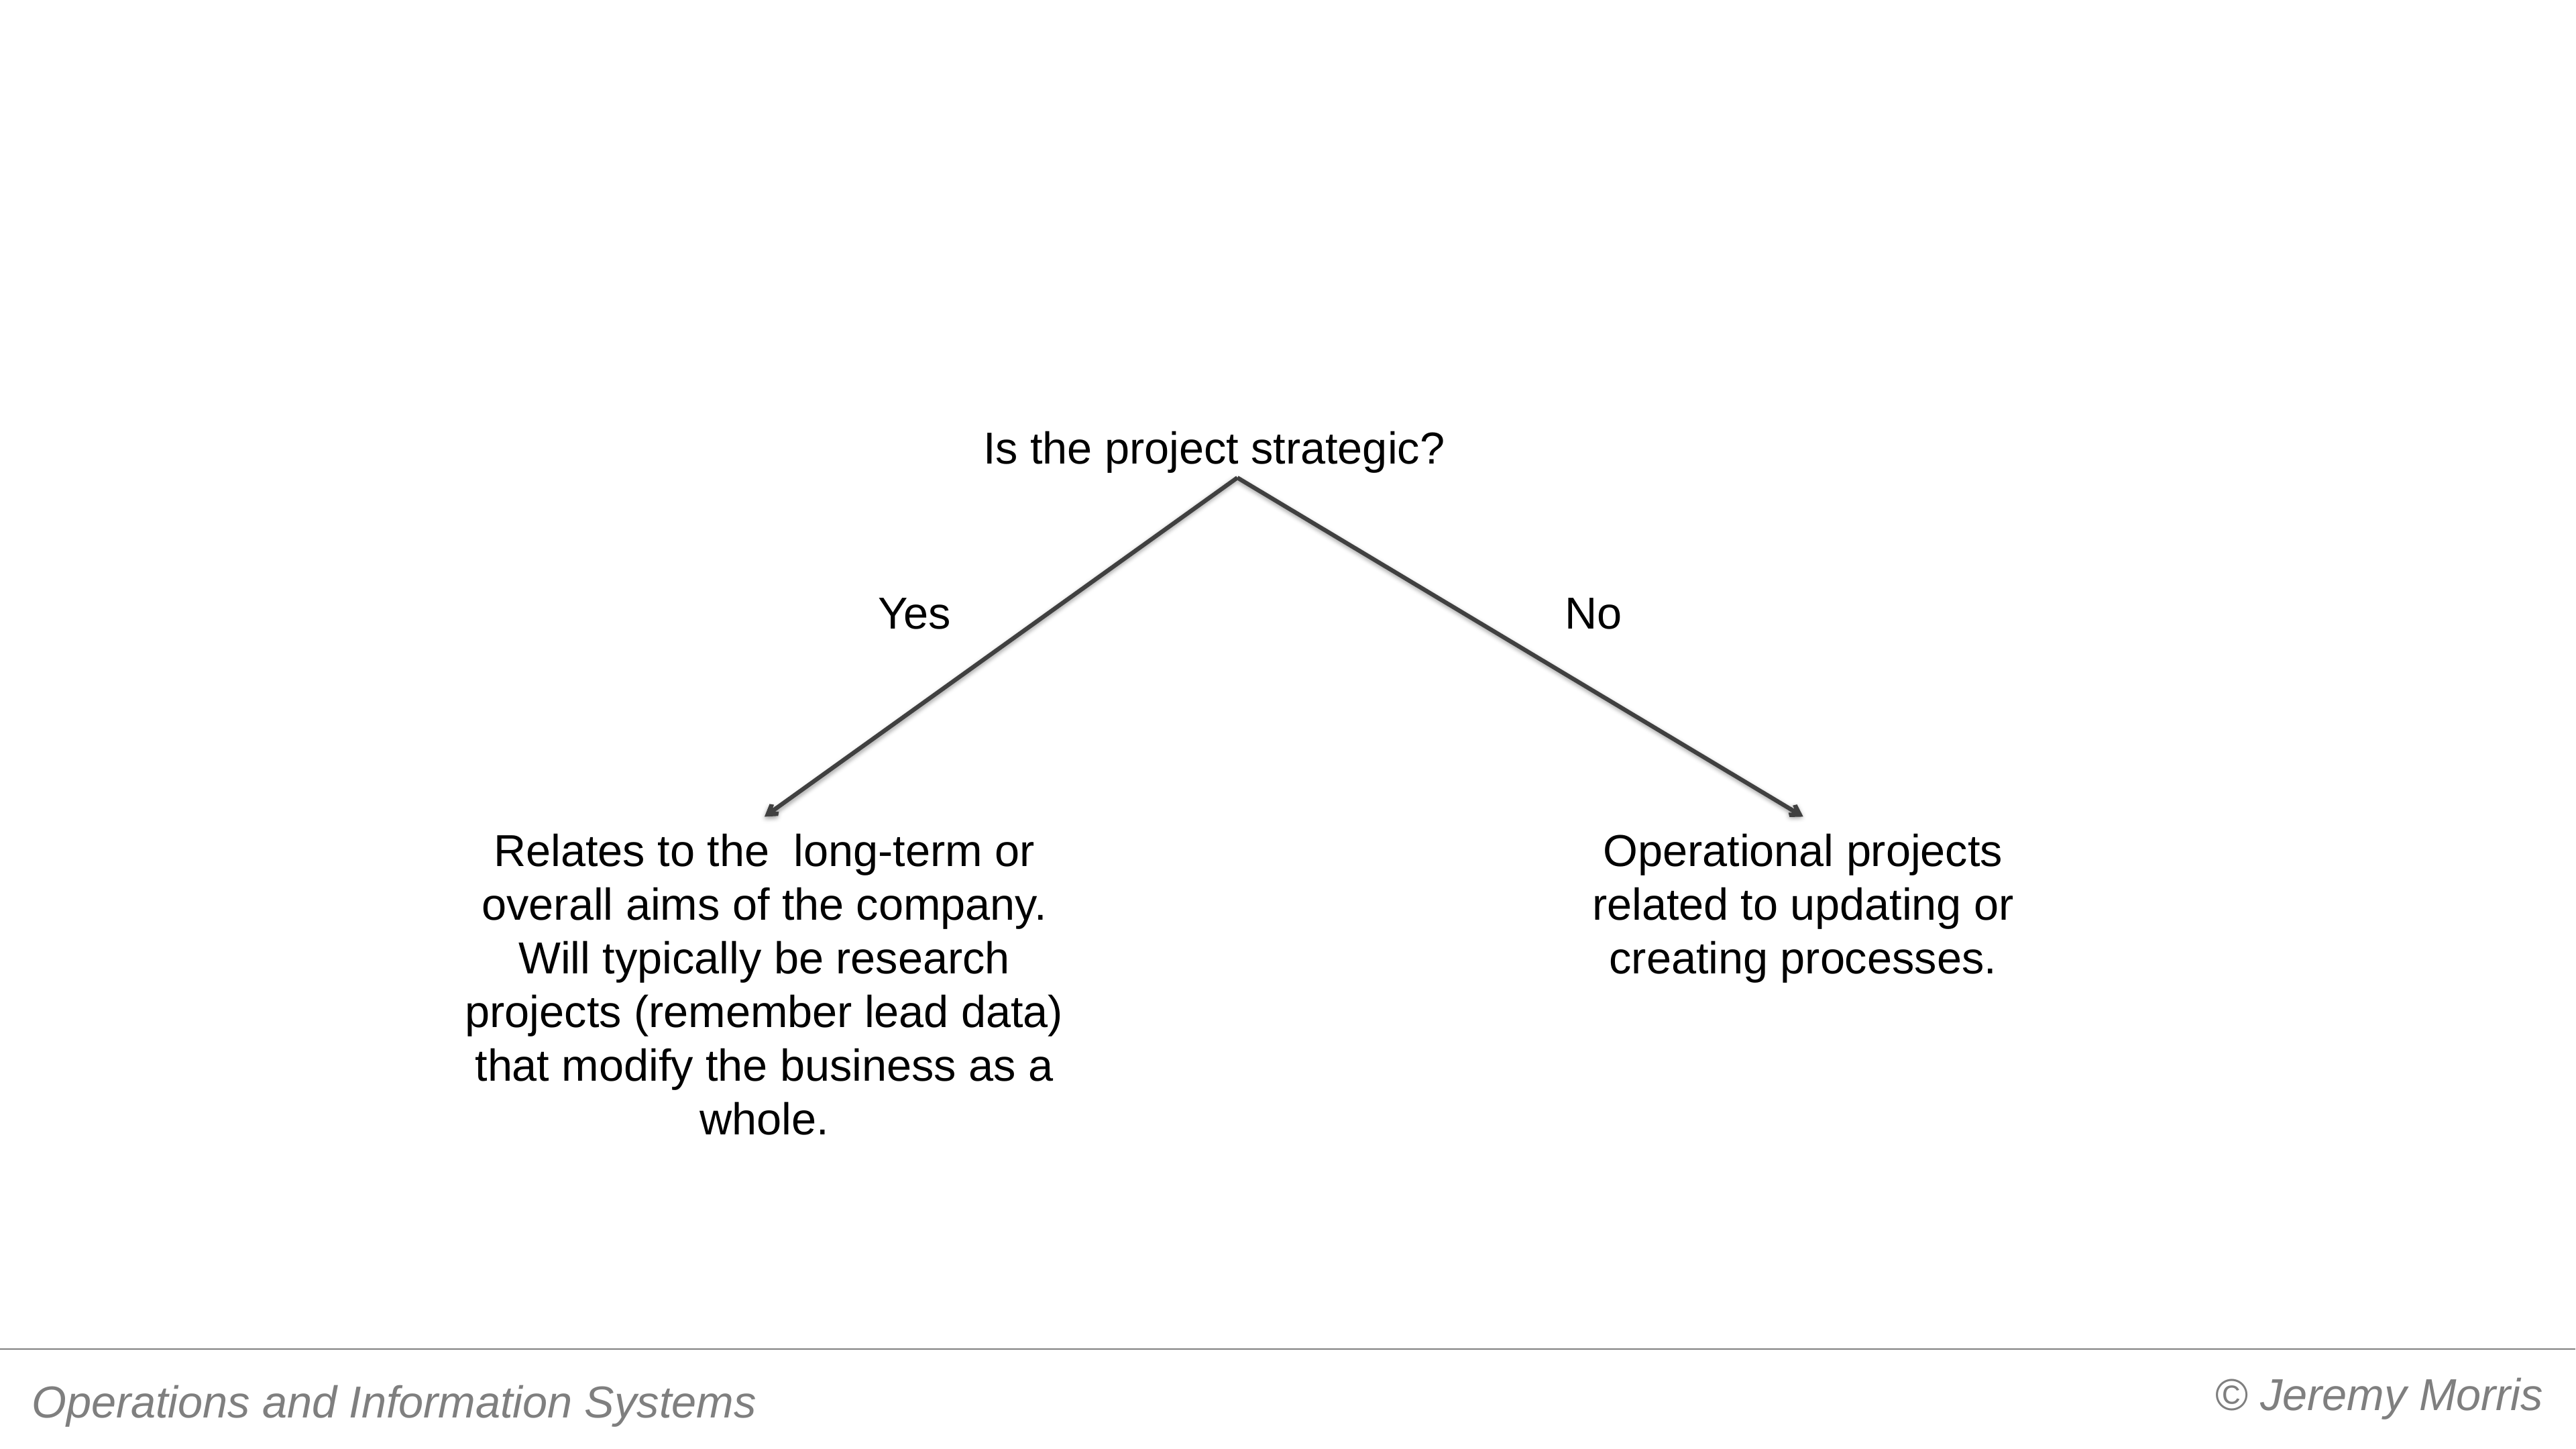

#
Is the project strategic?
Yes
No
Relates to the  long-term or overall aims of the company.
Will typically be research projects (remember lead data) that modify the business as a whole.
Operational projects related to updating or creating processes.